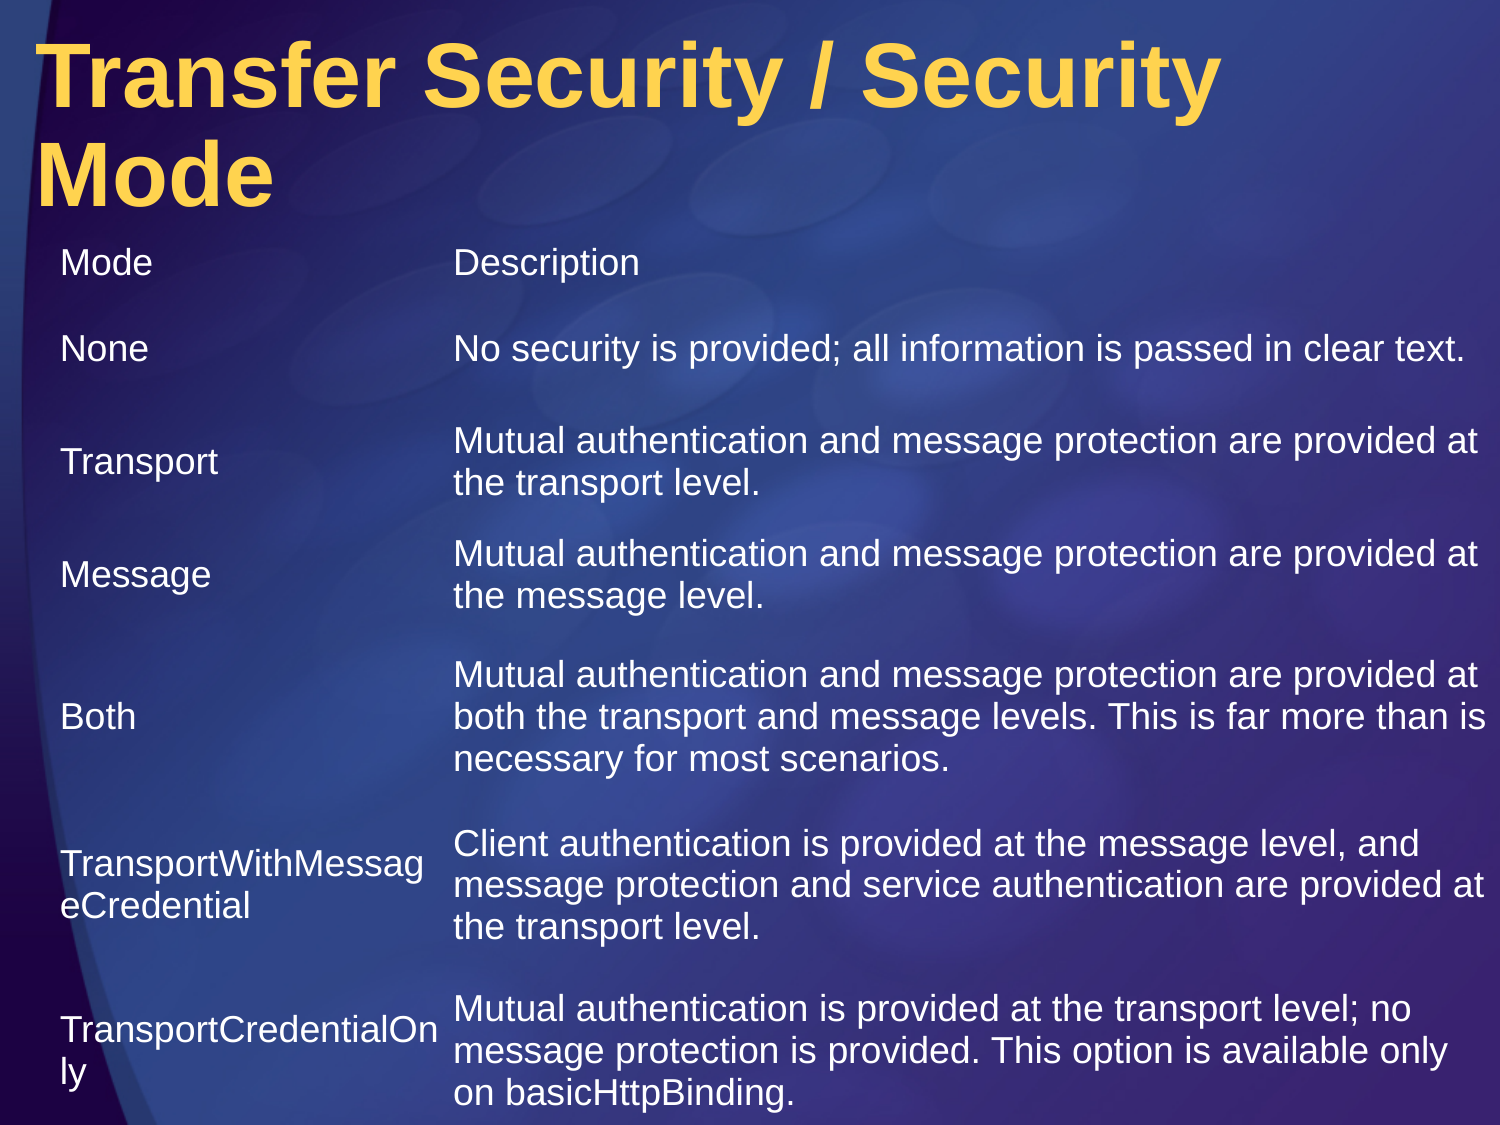

# Transfer Security / Security Mode
| Mode | Description |
| --- | --- |
| None | No security is provided; all information is passed in clear text. |
| Transport | Mutual authentication and message protection are provided at the transport level. |
| Message | Mutual authentication and message protection are provided at the message level. |
| Both | Mutual authentication and message protection are provided at both the transport and message levels. This is far more than is necessary for most scenarios. |
| TransportWithMessageCredential | Client authentication is provided at the message level, and message protection and service authentication are provided at the transport level. |
| TransportCredentialOnly | Mutual authentication is provided at the transport level; no message protection is provided. This option is available only on basicHttpBinding. |